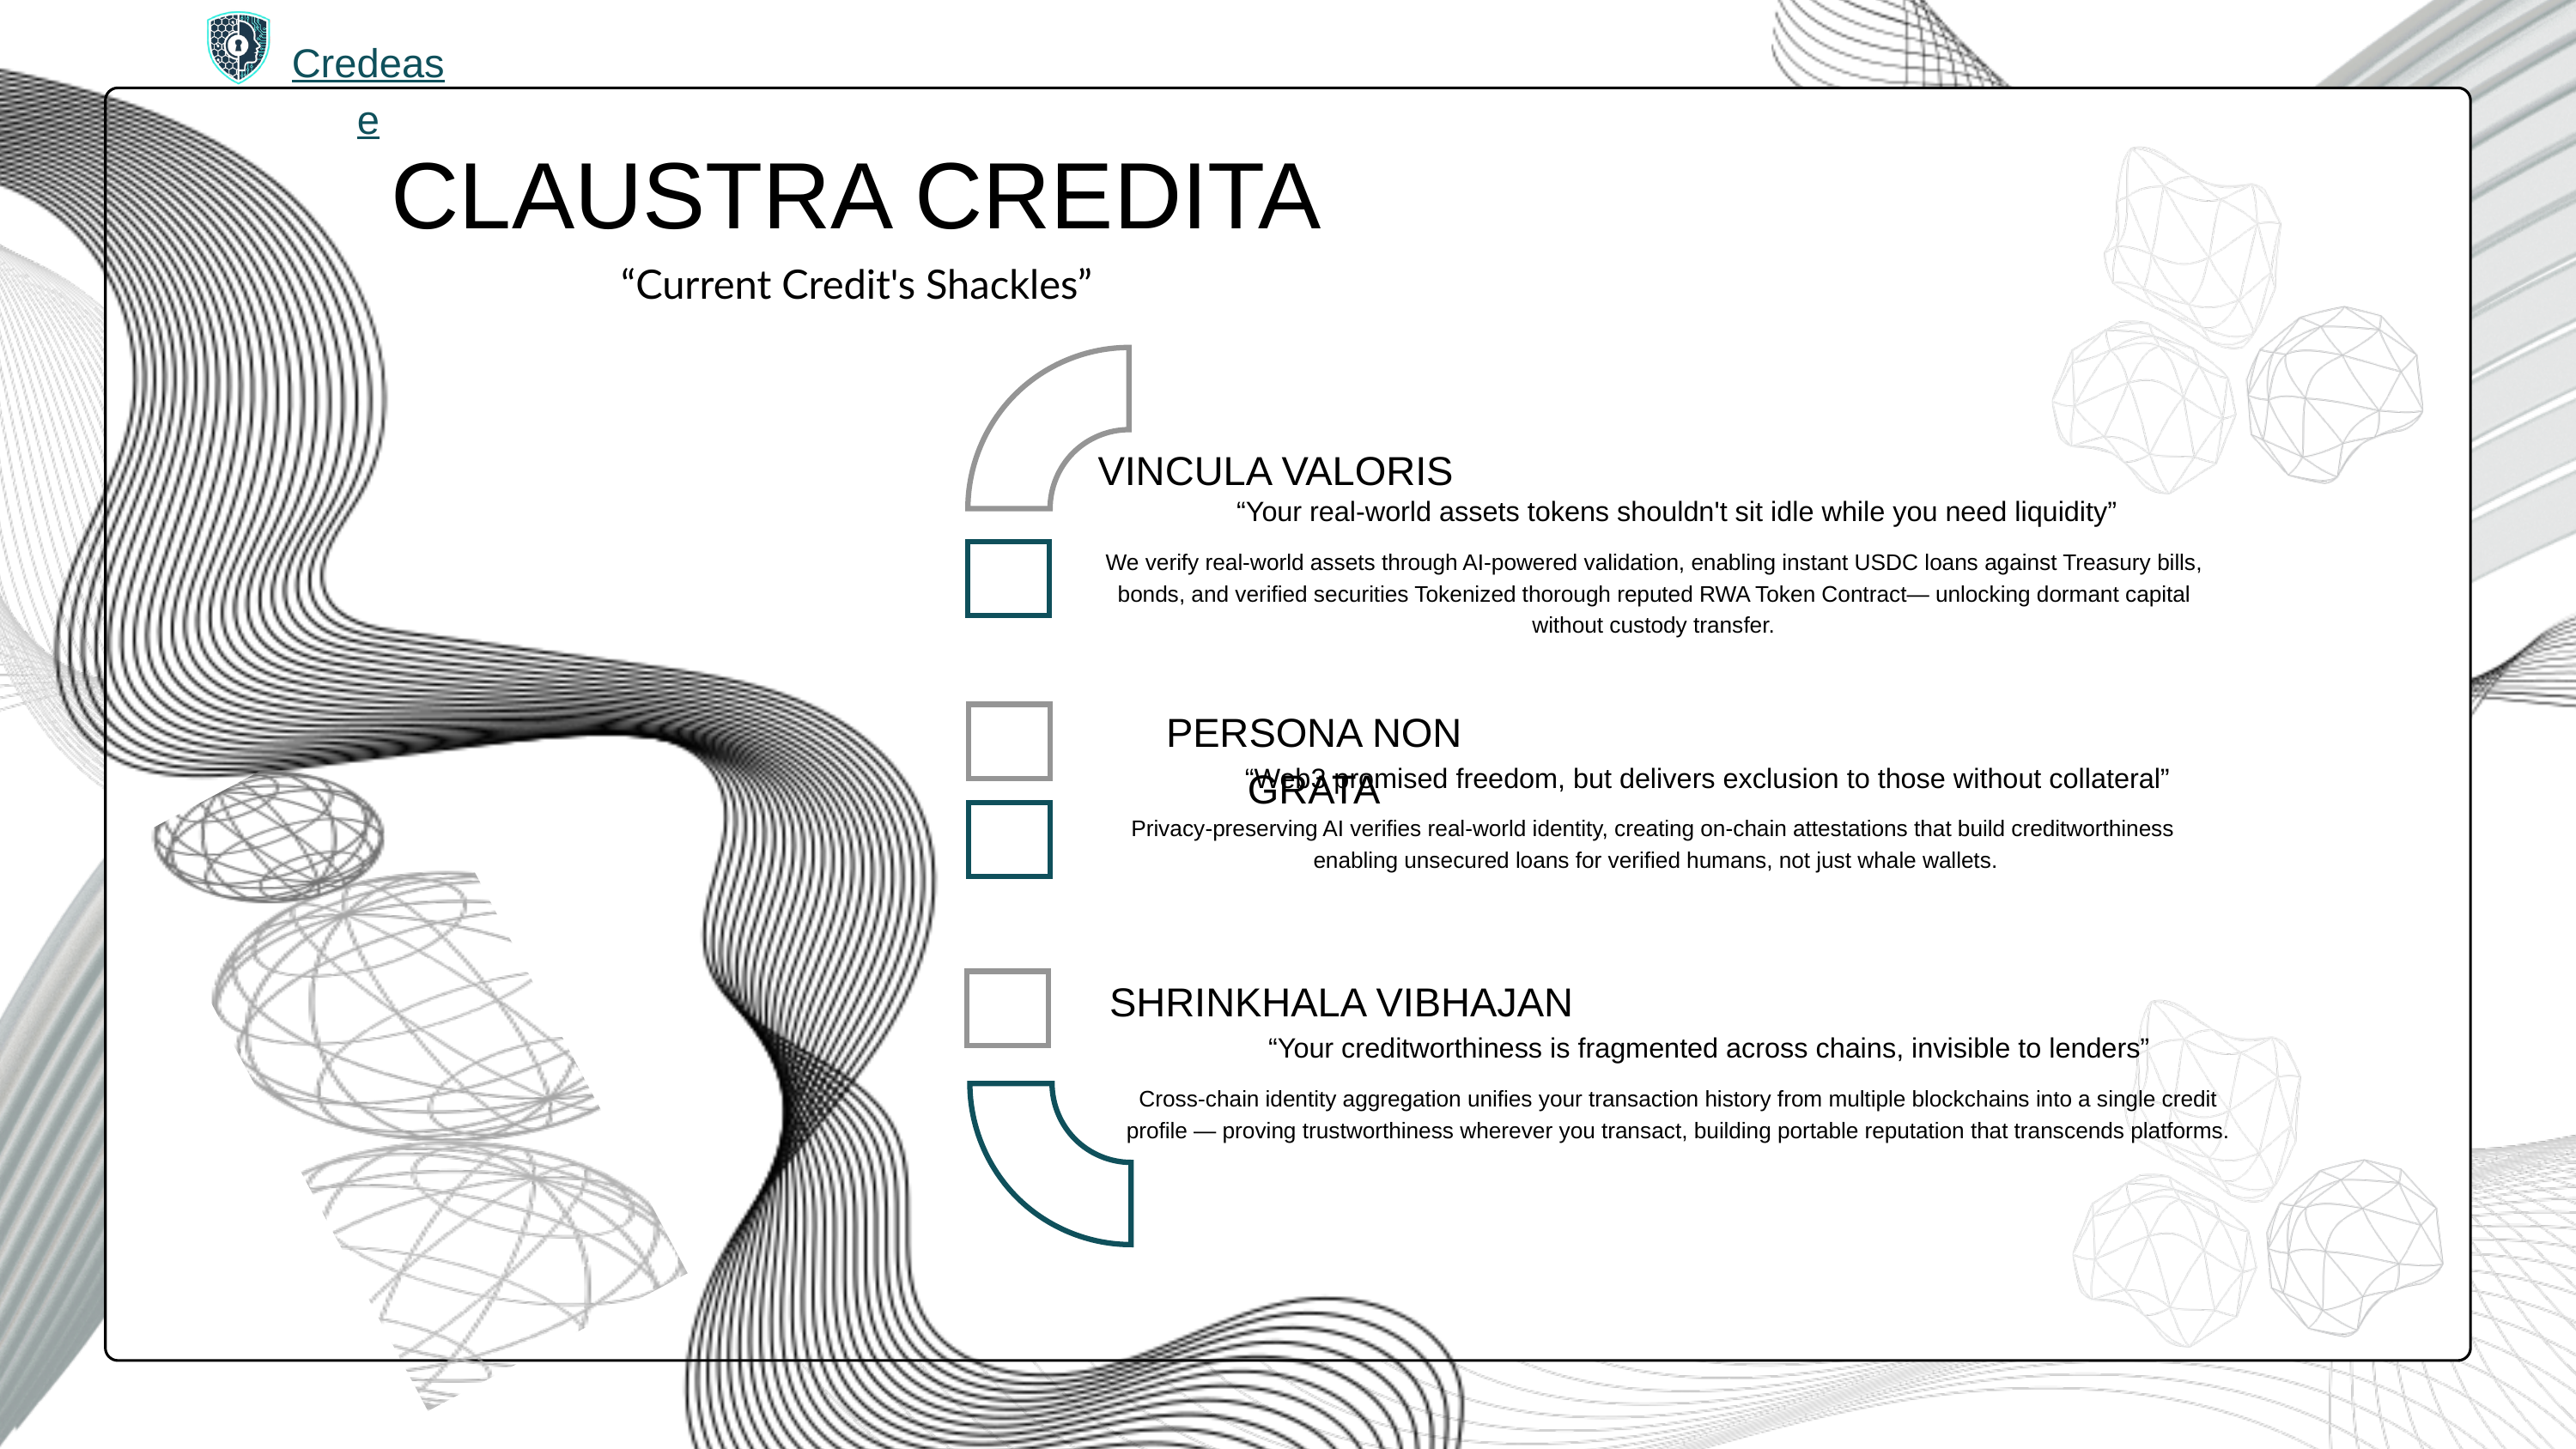

Credease

CLAUSTRA CREDITA

“Current Credit's Shackles”

VINCULA VALORIS
“Your real-world assets tokens shouldn't sit idle while you need liquidity”

We verify real-world assets through AI-powered validation, enabling instant USDC loans against Treasury bills, bonds, and verified securities Tokenized thorough reputed RWA Token Contract— unlocking dormant capital without custody transfer.
PERSONA NON GRATA

“Web3 promised freedom, but delivers exclusion to those without collateral”

Privacy-preserving AI verifies real-world identity, creating on-chain attestations that build creditworthiness  enabling unsecured loans for verified humans, not just whale wallets.

SHRINKHALA VIBHAJAN

“Your creditworthiness is fragmented across chains, invisible to lenders”
Cross-chain identity aggregation unifies your transaction history from multiple blockchains into a single credit profile — proving trustworthiness wherever you transact, building portable reputation that transcends platforms.